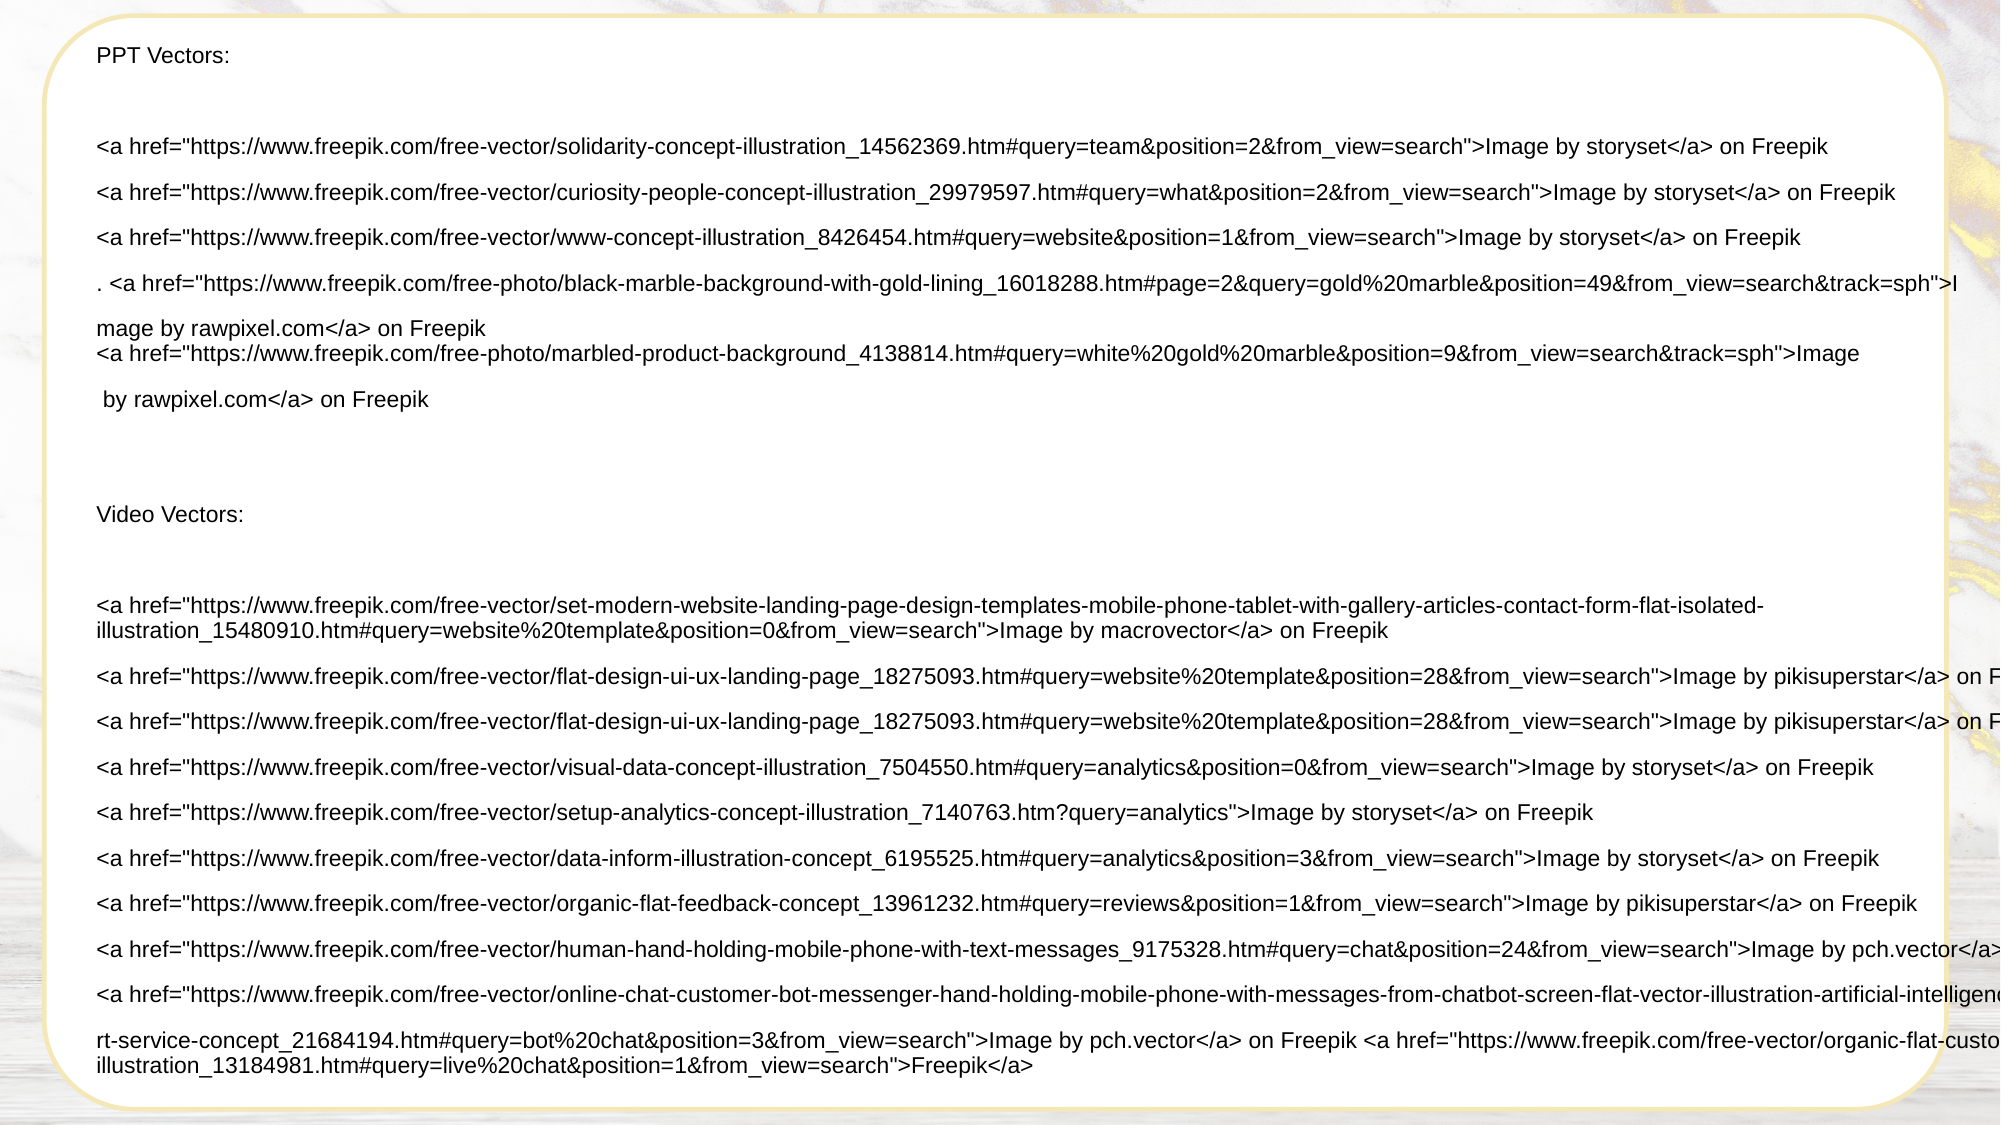

PPT Vectors:

<a href="https://www.freepik.com/free-vector/solidarity-concept-illustration_14562369.htm#query=team&position=2&from_view=search">Image by storyset</a> on Freepik
<a href="https://www.freepik.com/free-vector/curiosity-people-concept-illustration_29979597.htm#query=what&position=2&from_view=search">Image by storyset</a> on Freepik
<a href="https://www.freepik.com/free-vector/www-concept-illustration_8426454.htm#query=website&position=1&from_view=search">Image by storyset</a> on Freepik
. <a href="https://www.freepik.com/free-photo/black-marble-background-with-gold-lining_16018288.htm#page=2&query=gold%20marble&position=49&from_view=search&track=sph">I
mage by rawpixel.com</a> on Freepik
<a href="https://www.freepik.com/free-photo/marbled-product-background_4138814.htm#query=white%20gold%20marble&position=9&from_view=search&track=sph">Image
 by rawpixel.com</a> on Freepik

Video Vectors:

<a href="https://www.freepik.com/free-vector/set-modern-website-landing-page-design-templates-mobile-phone-tablet-with-gallery-articles-contact-form-flat-isolated-illustration_15480910.htm#query=website%20template&position=0&from_view=search">Image by macrovector</a> on Freepik
<a href="https://www.freepik.com/free-vector/flat-design-ui-ux-landing-page_18275093.htm#query=website%20template&position=28&from_view=search">Image by pikisuperstar</a> on Freepik
<a href="https://www.freepik.com/free-vector/flat-design-ui-ux-landing-page_18275093.htm#query=website%20template&position=28&from_view=search">Image by pikisuperstar</a> on Freepik
<a href="https://www.freepik.com/free-vector/visual-data-concept-illustration_7504550.htm#query=analytics&position=0&from_view=search">Image by storyset</a> on Freepik
<a href="https://www.freepik.com/free-vector/setup-analytics-concept-illustration_7140763.htm?query=analytics">Image by storyset</a> on Freepik
<a href="https://www.freepik.com/free-vector/data-inform-illustration-concept_6195525.htm#query=analytics&position=3&from_view=search">Image by storyset</a> on Freepik
<a href="https://www.freepik.com/free-vector/organic-flat-feedback-concept_13961232.htm#query=reviews&position=1&from_view=search">Image by pikisuperstar</a> on Freepik
<a href="https://www.freepik.com/free-vector/human-hand-holding-mobile-phone-with-text-messages_9175328.htm#query=chat&position=24&from_view=search">Image by pch.vector</a> on Freepik
<a href="https://www.freepik.com/free-vector/online-chat-customer-bot-messenger-hand-holding-mobile-phone-with-messages-from-chatbot-screen-flat-vector-illustration-artificial-intelligence-users-suppo
rt-service-concept_21684194.htm#query=bot%20chat&position=3&from_view=search">Image by pch.vector</a> on Freepik <a href="https://www.freepik.com/free-vector/organic-flat-customer-support-illustration_13184981.htm#query=live%20chat&position=1&from_view=search">Freepik</a>